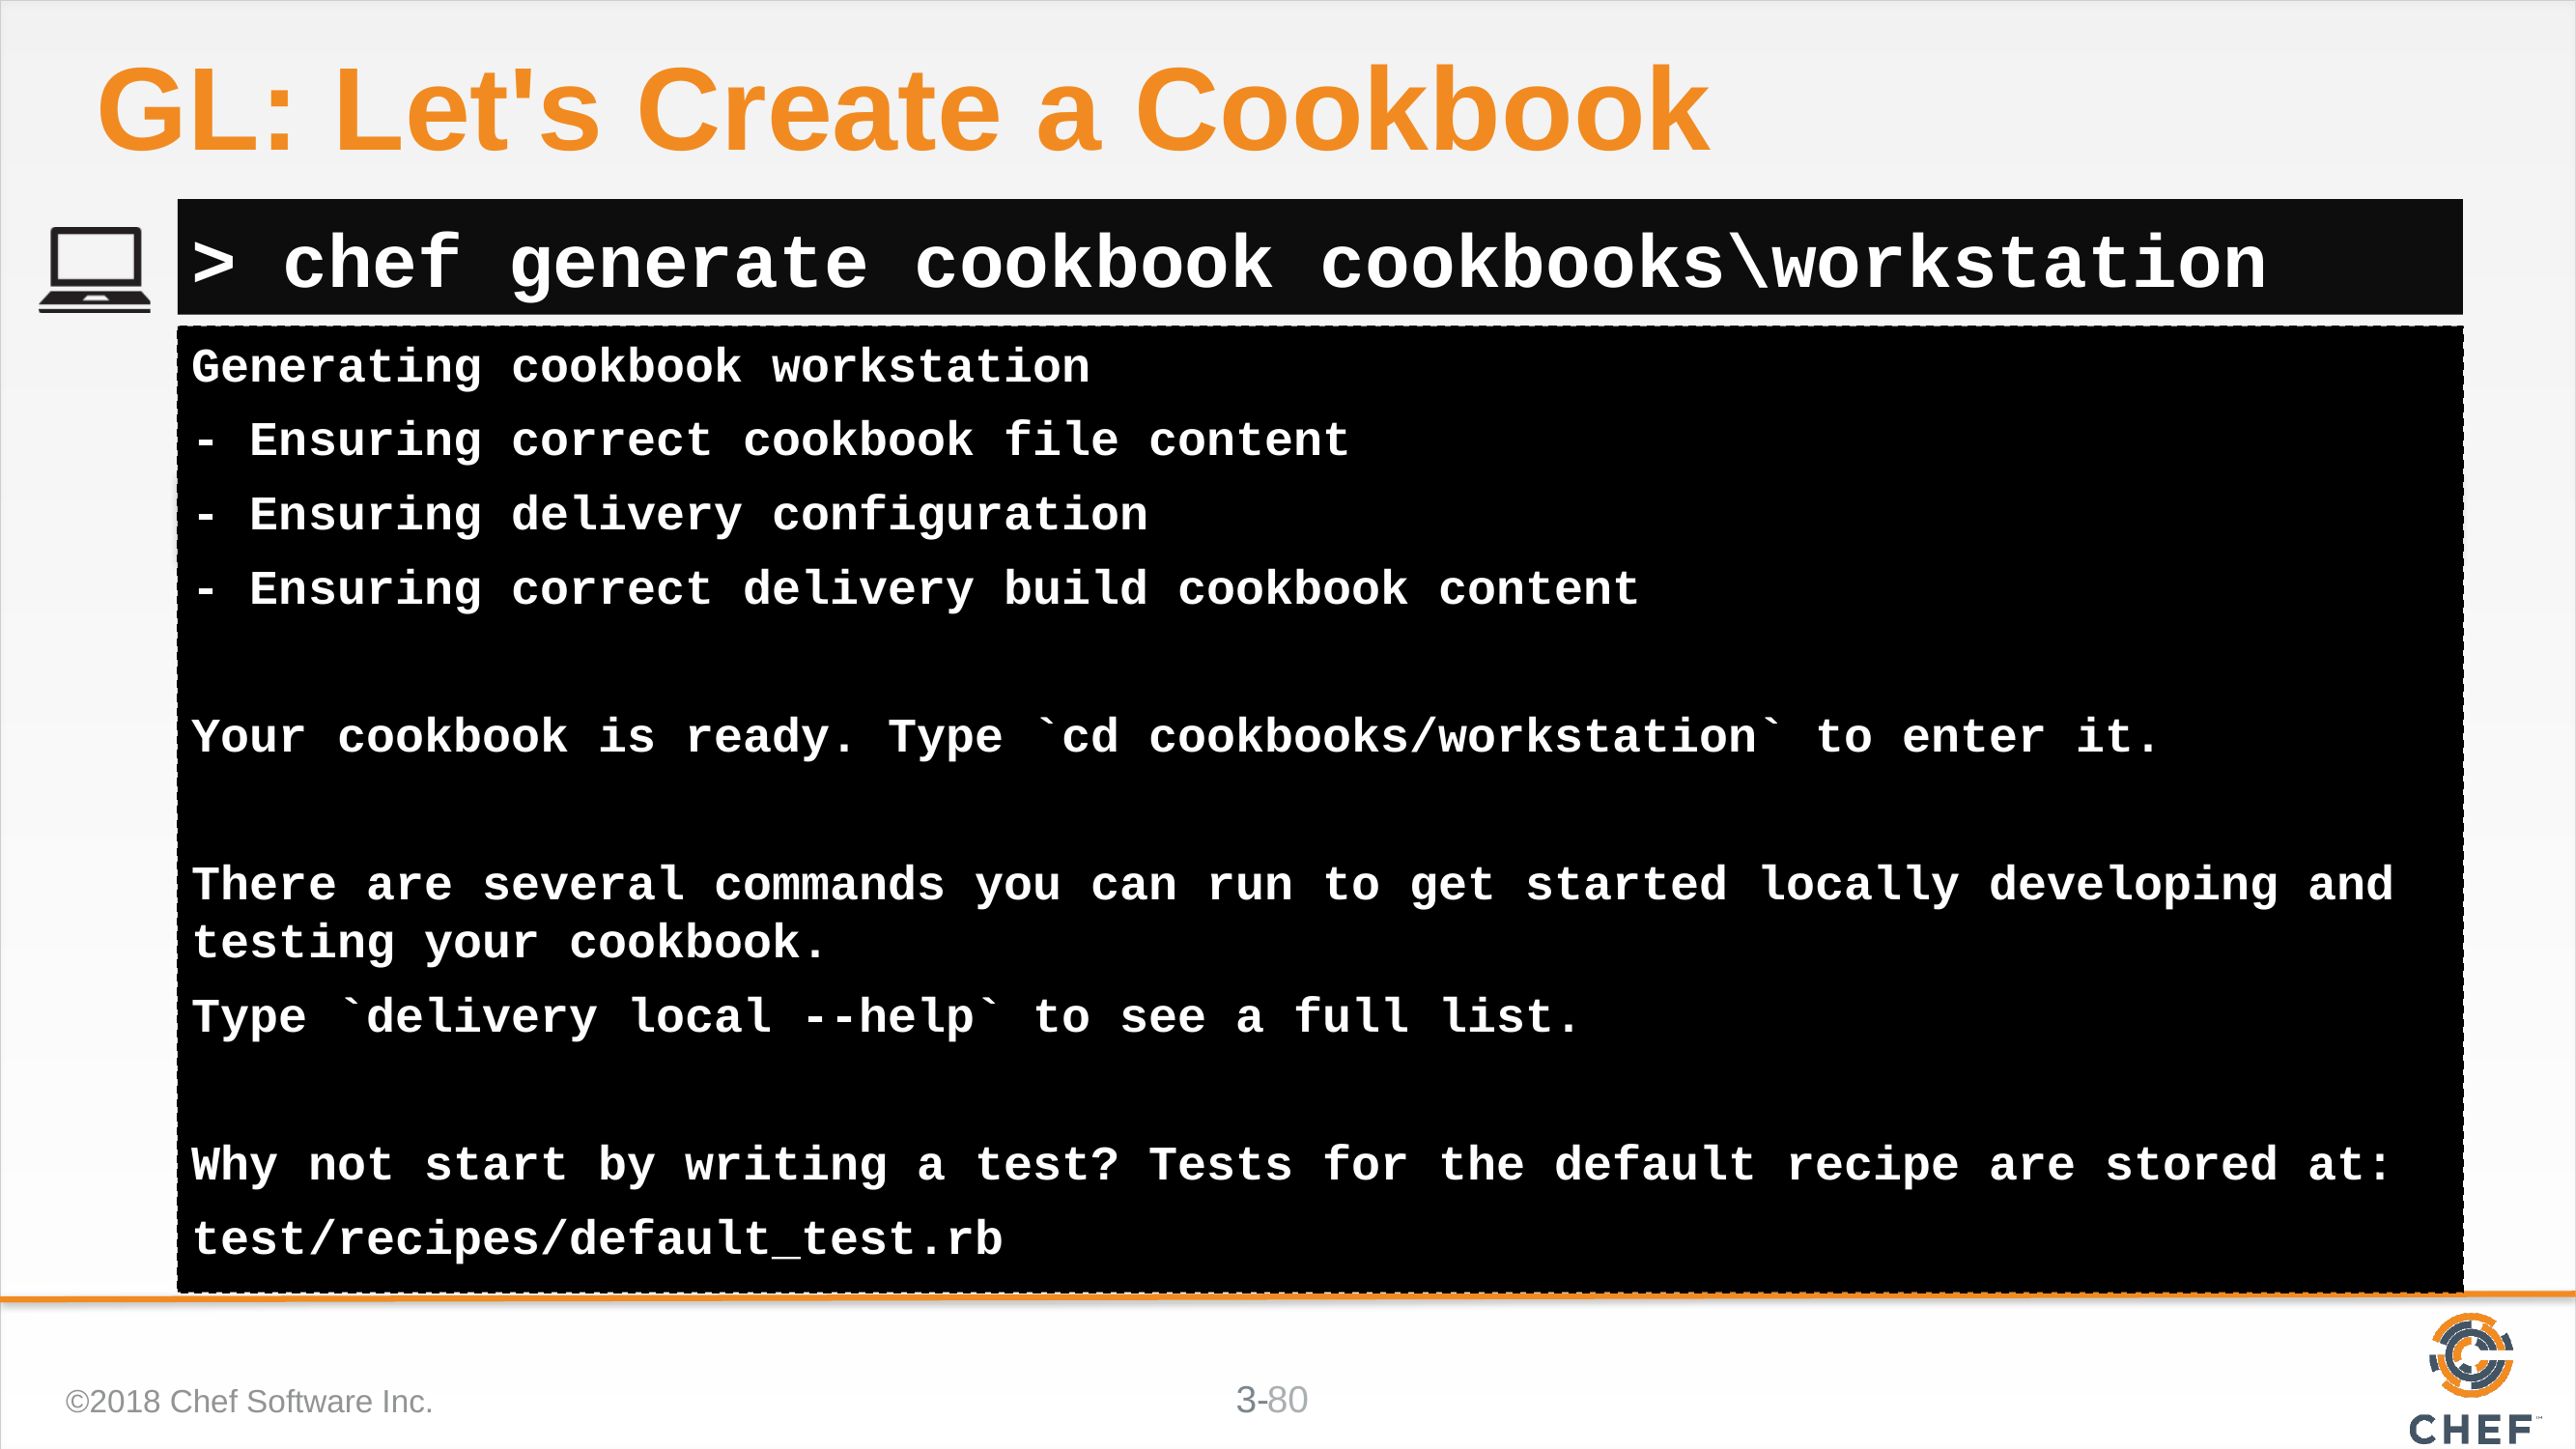

# GL: Let's Create a Cookbook
> chef generate cookbook cookbooks\workstation
Generating cookbook workstation
- Ensuring correct cookbook file content
- Ensuring delivery configuration
- Ensuring correct delivery build cookbook content

Your cookbook is ready. Type `cd cookbooks/workstation` to enter it.

There are several commands you can run to get started locally developing and testing your cookbook.
Type `delivery local --help` to see a full list.

Why not start by writing a test? Tests for the default recipe are stored at:
test/recipes/default_test.rb
©2018 Chef Software Inc.
80